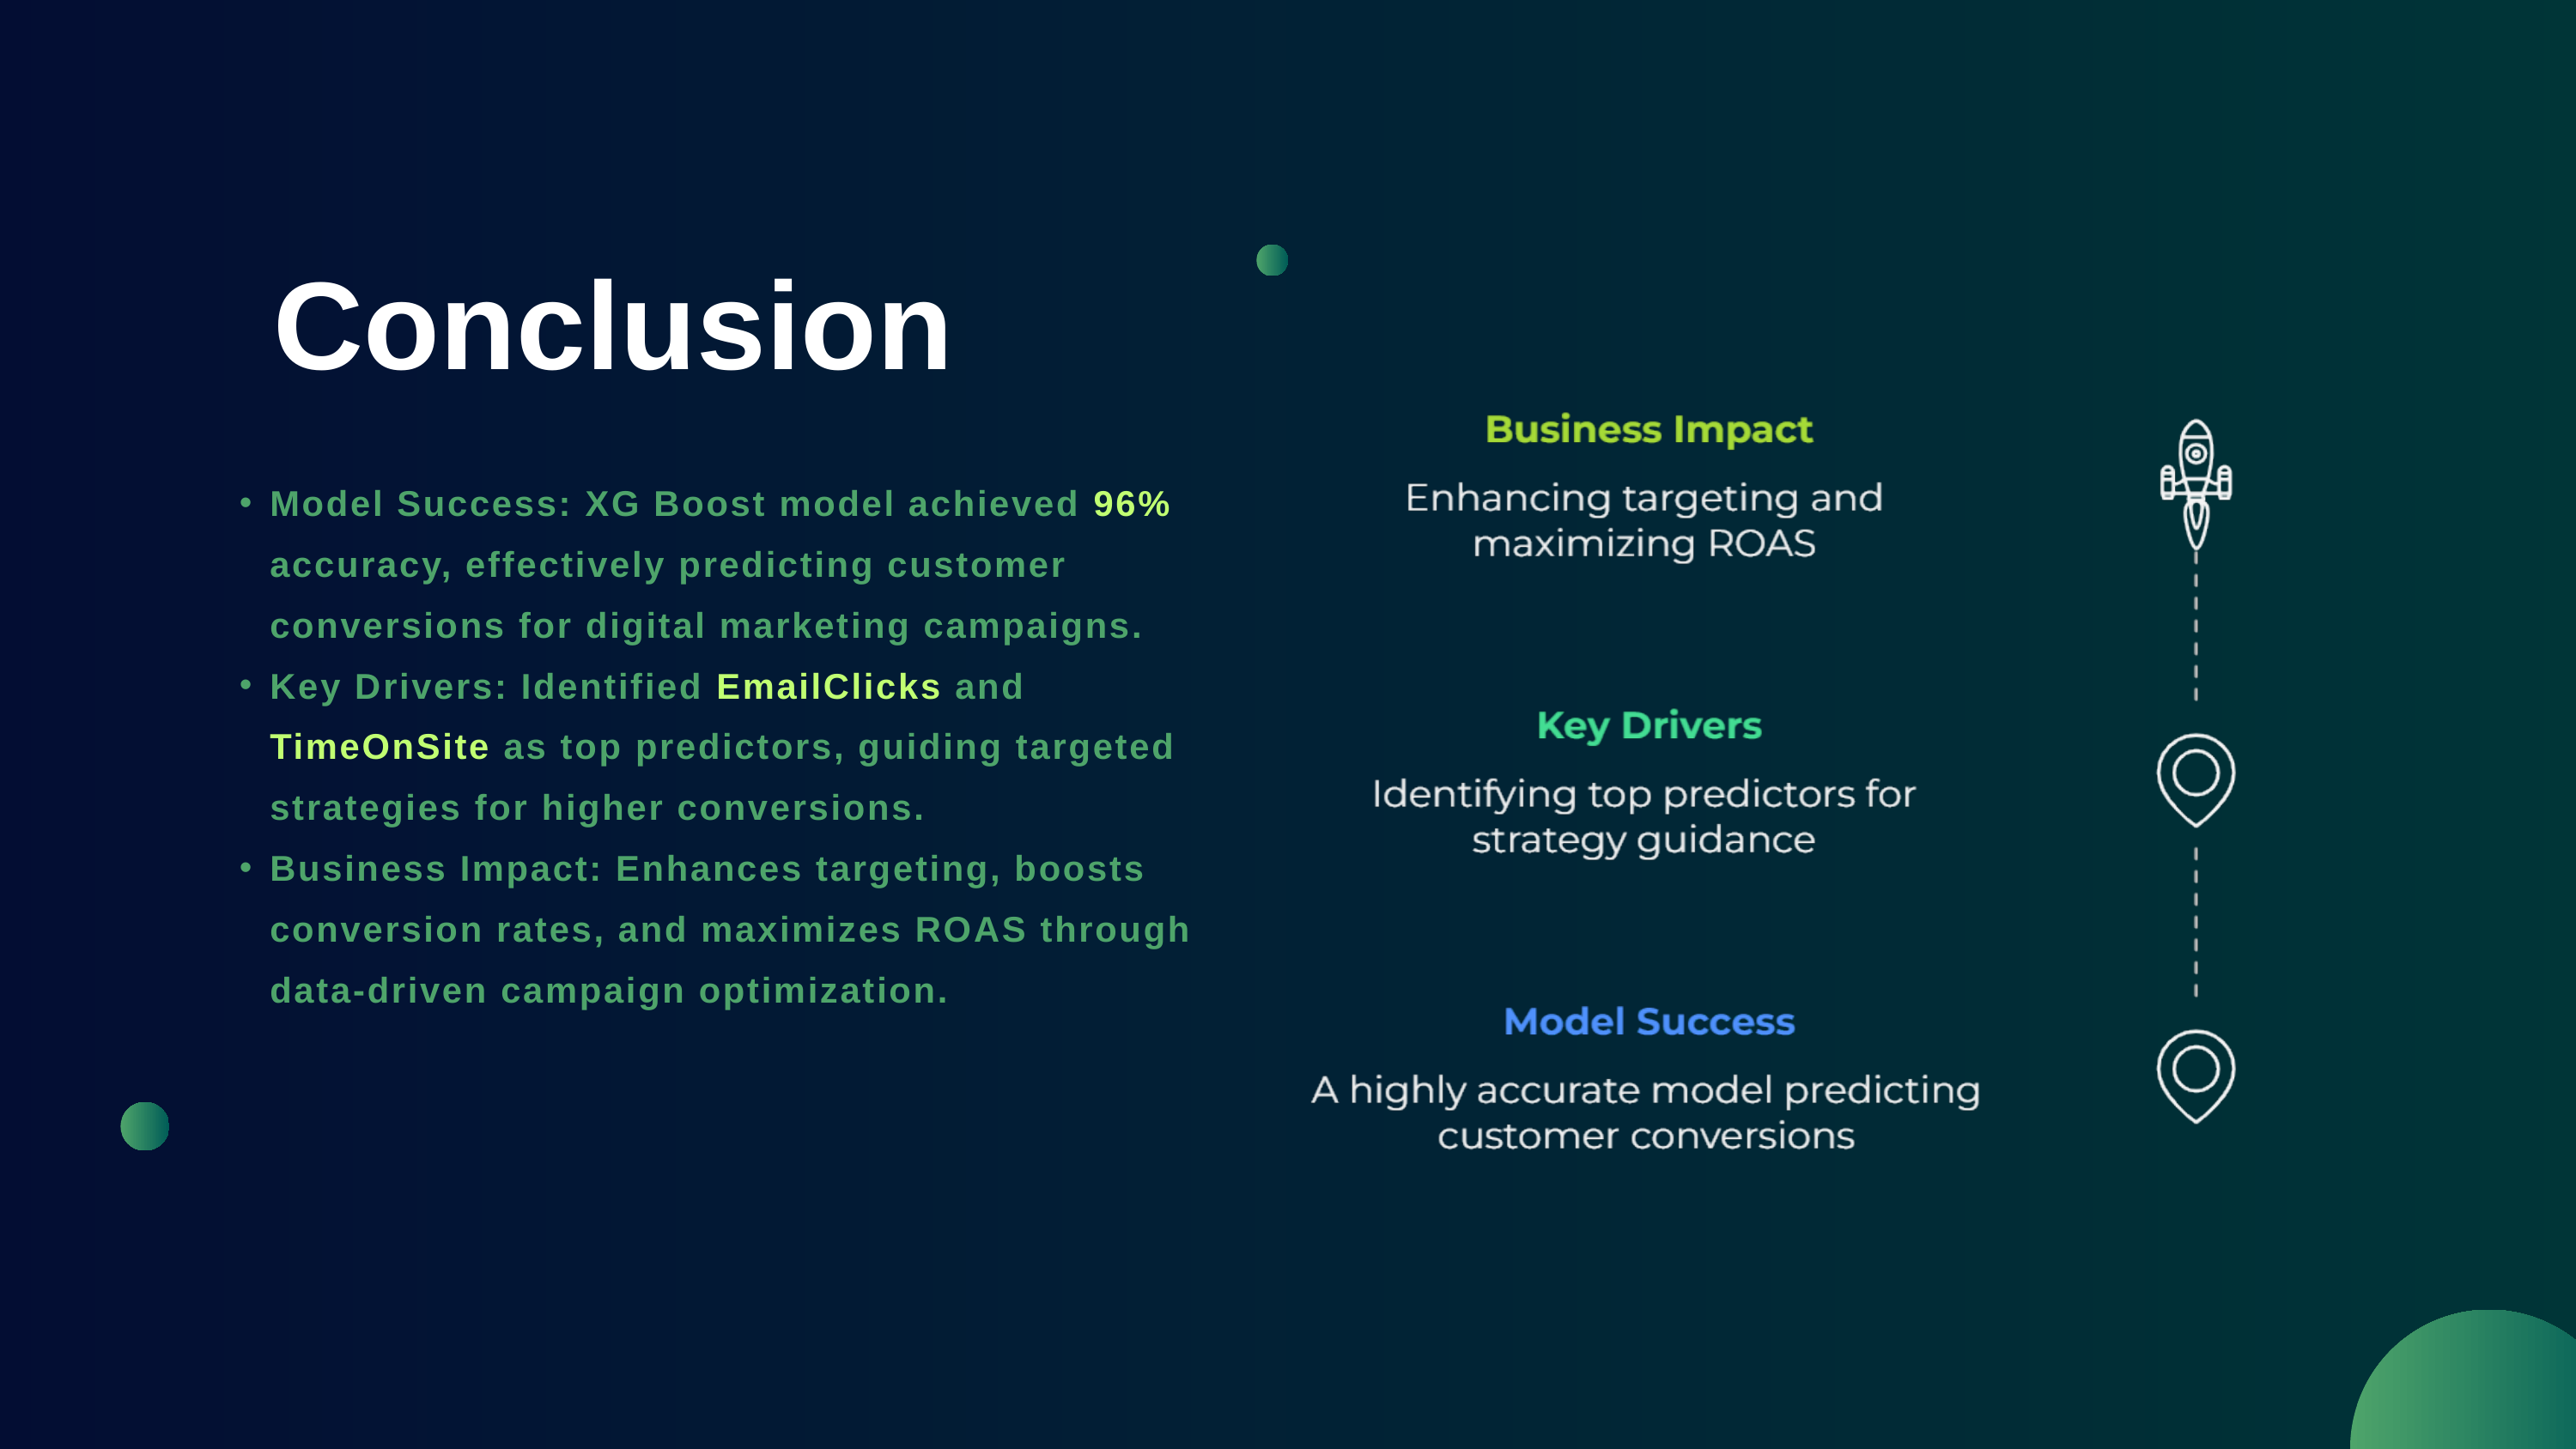

Conclusion

Model Success: XG Boost model achieved 96% accuracy, effectively predicting customer conversions for digital marketing campaigns.
Key Drivers: Identified EmailClicks and TimeOnSite as top predictors, guiding targeted strategies for higher conversions.
Business Impact: Enhances targeting, boosts conversion rates, and maximizes ROAS through data-driven campaign optimization.